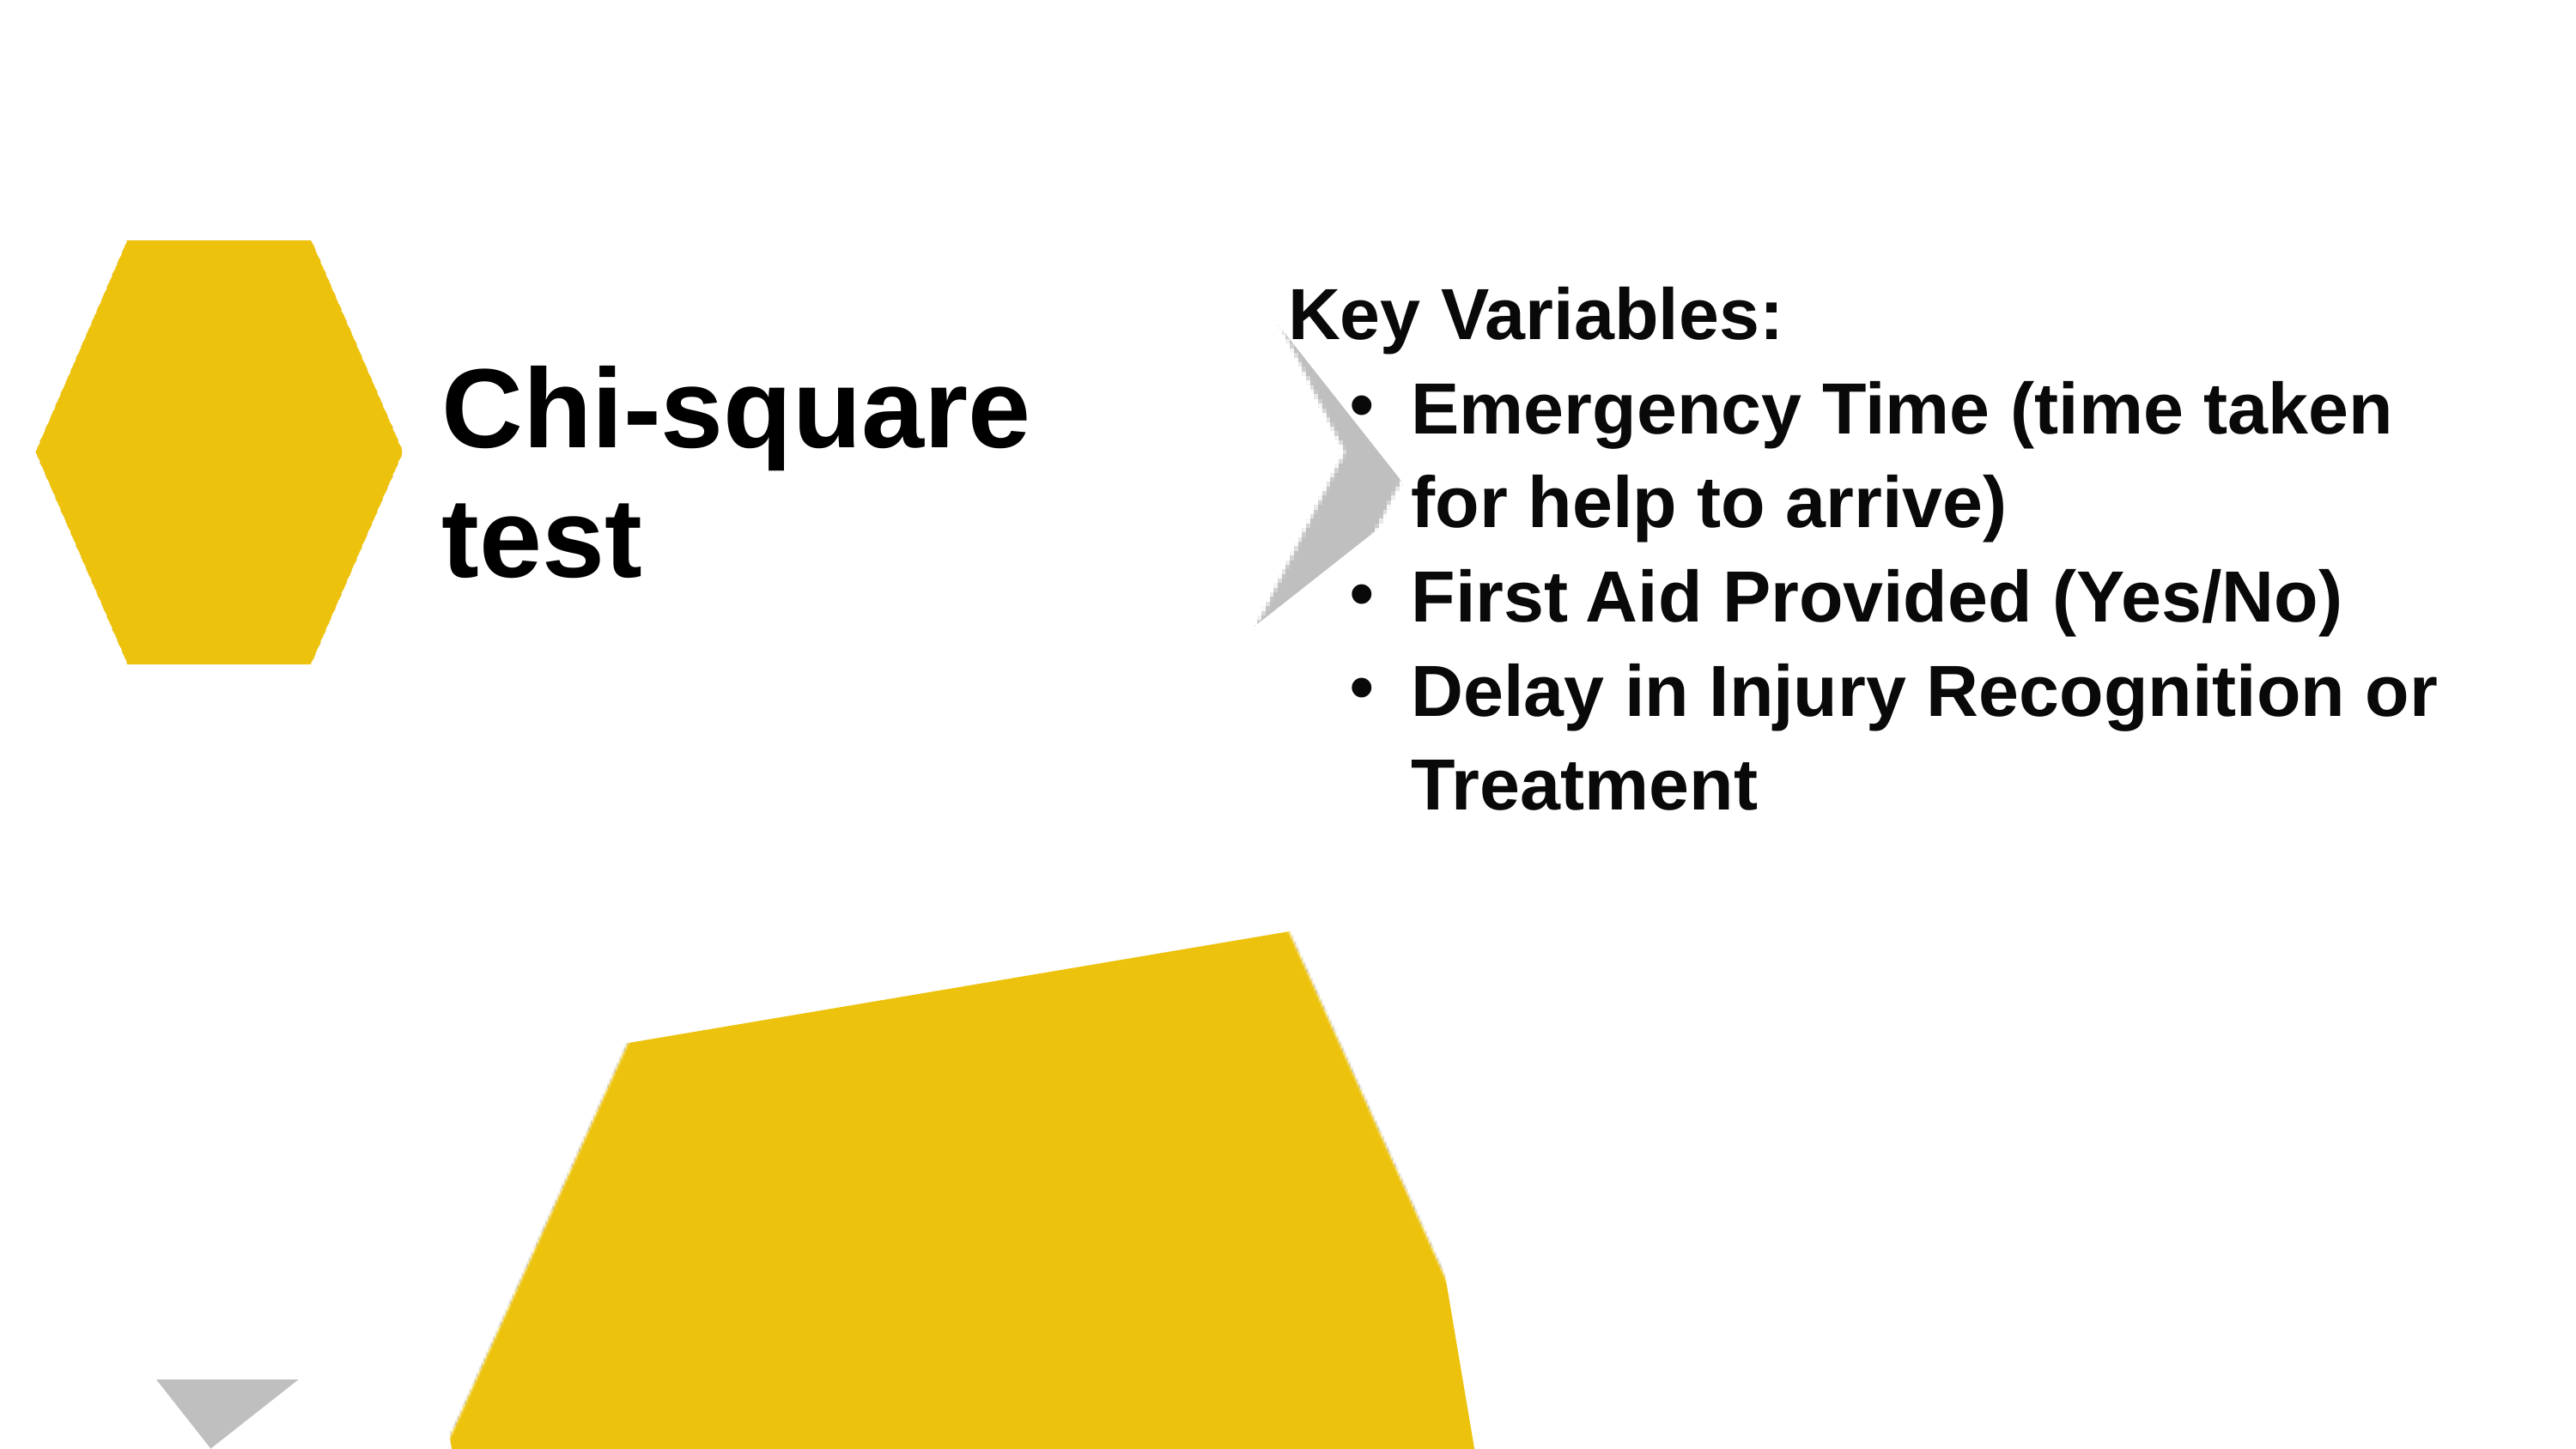

Key Variables:
Emergency Time (time taken for help to arrive)
First Aid Provided (Yes/No)
Delay in Injury Recognition or Treatment

Chi-square
test